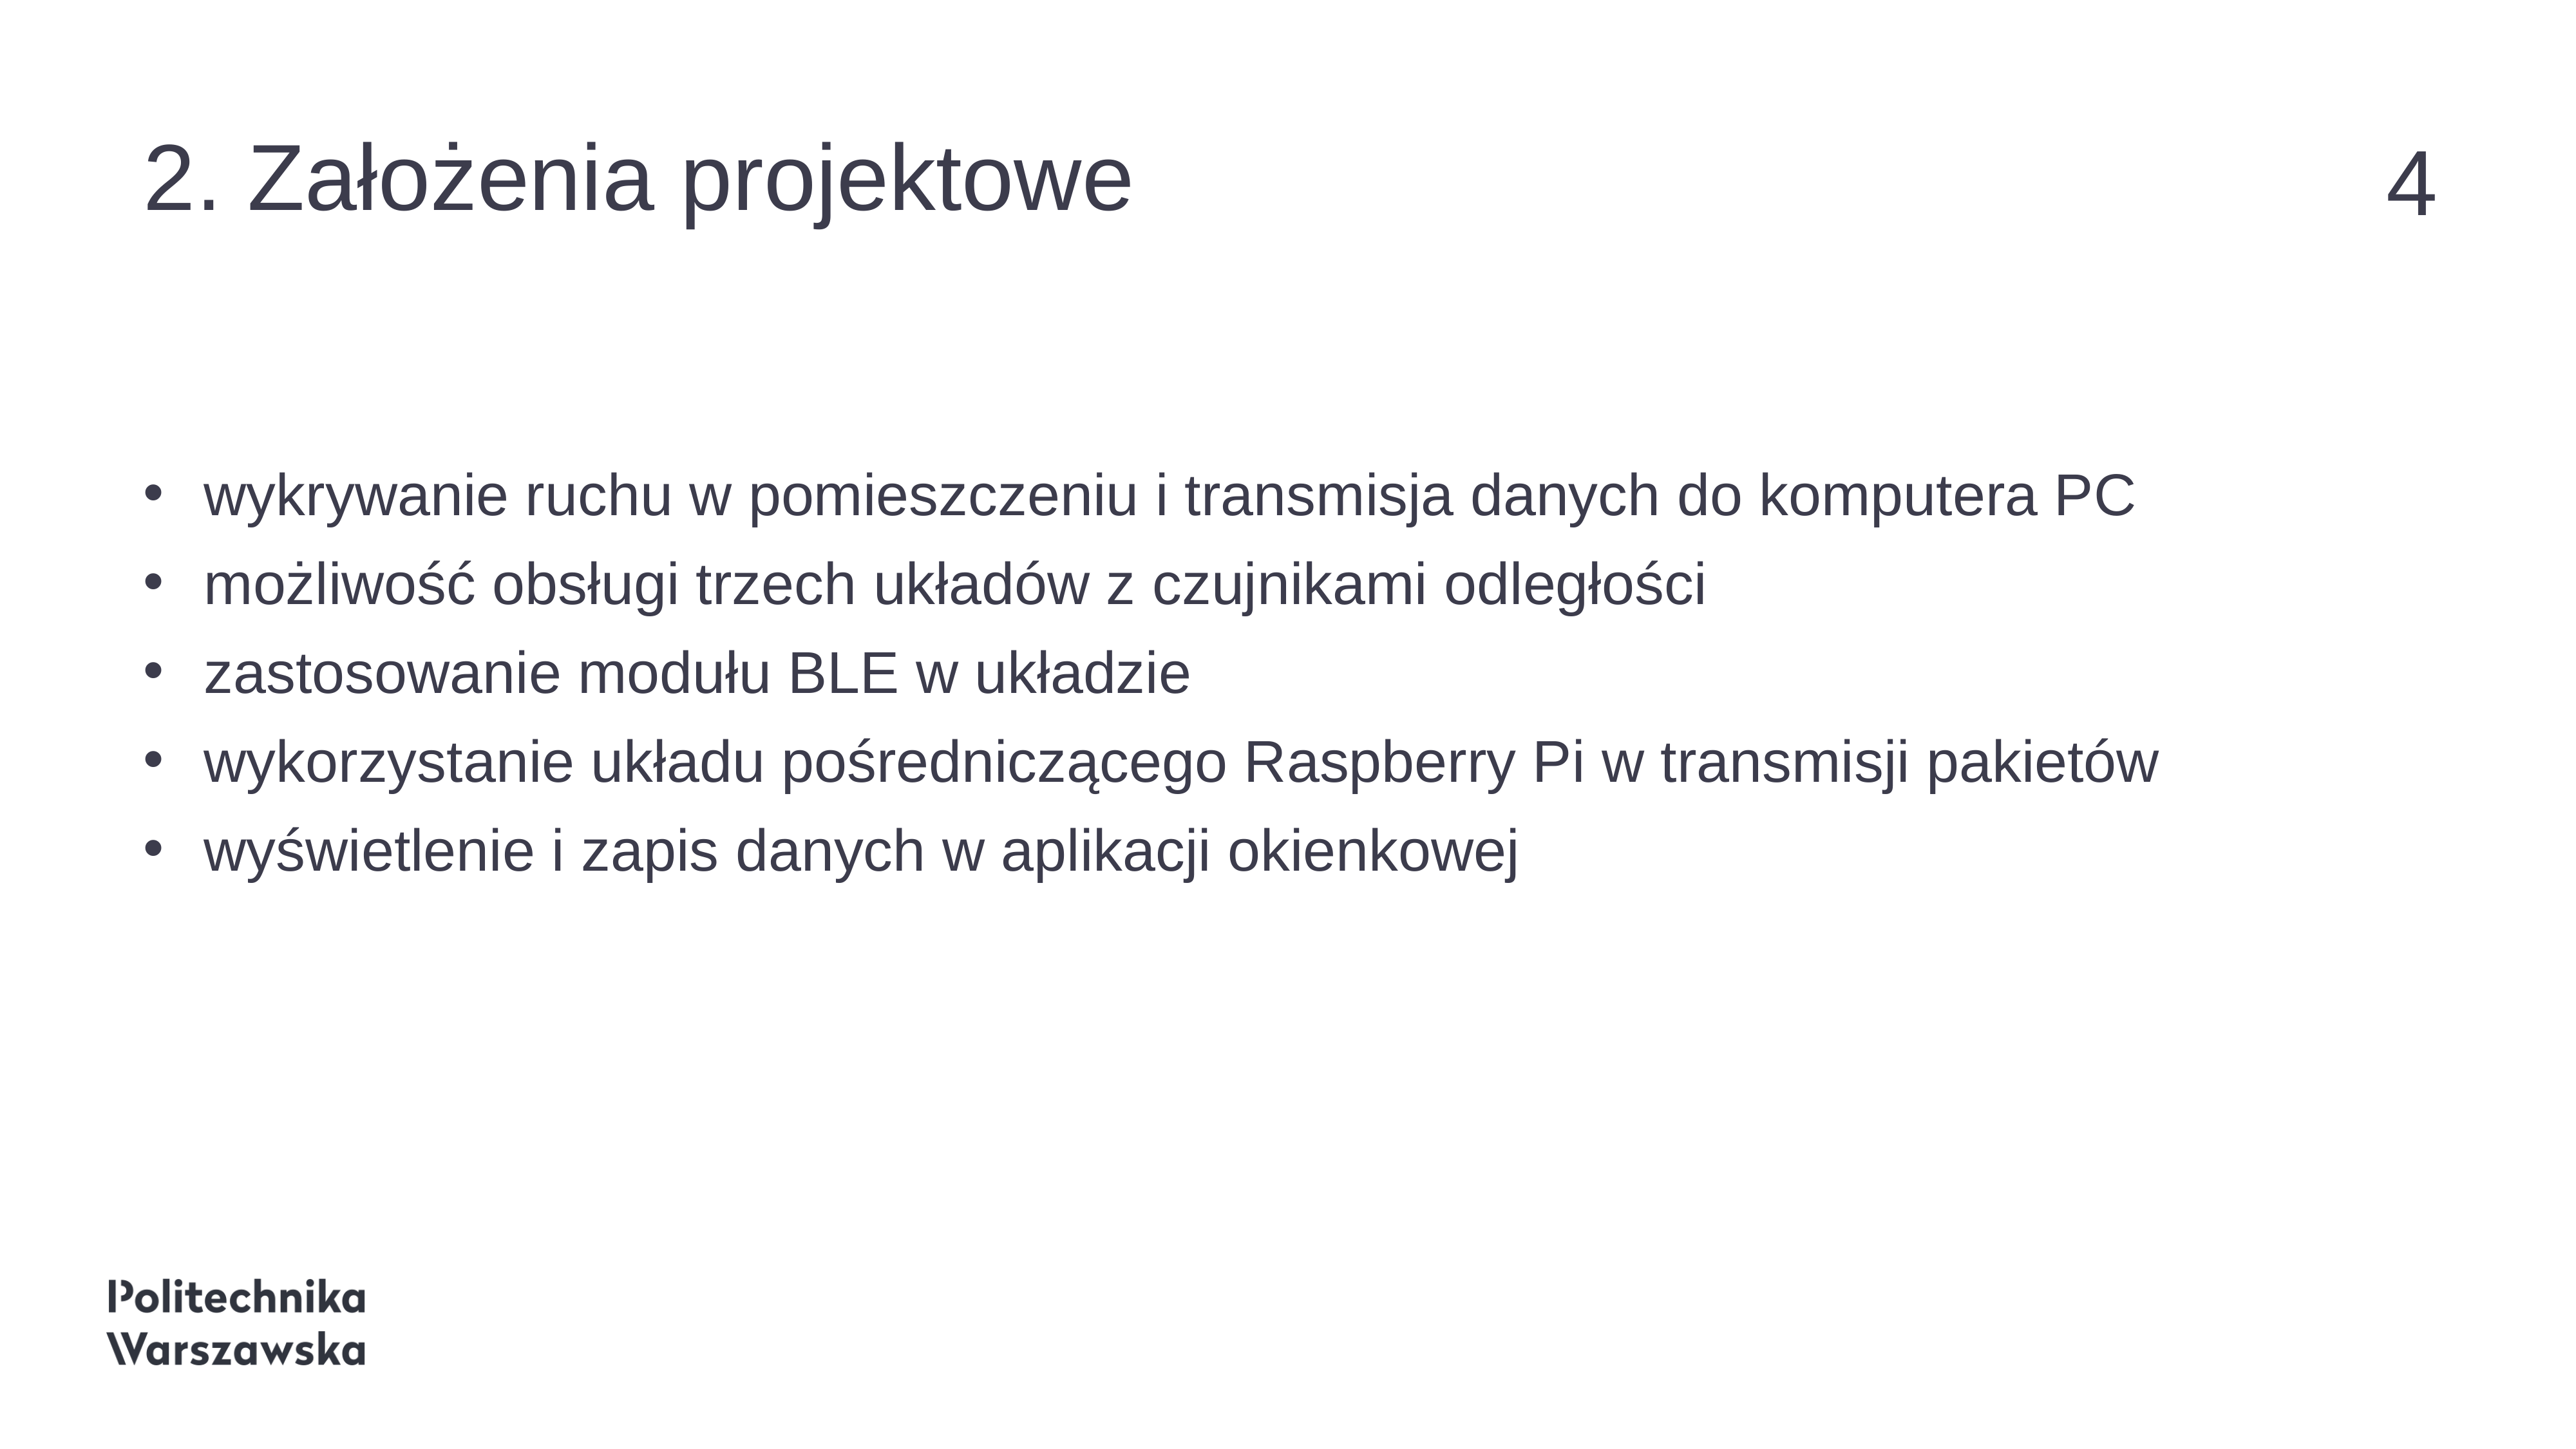

2. Założenia projektowe
wykrywanie ruchu w pomieszczeniu i transmisja danych do komputera PC
możliwość obsługi trzech układów z czujnikami odległości
zastosowanie modułu BLE w układzie
wykorzystanie układu pośredniczącego Raspberry Pi w transmisji pakietów
wyświetlenie i zapis danych w aplikacji okienkowej